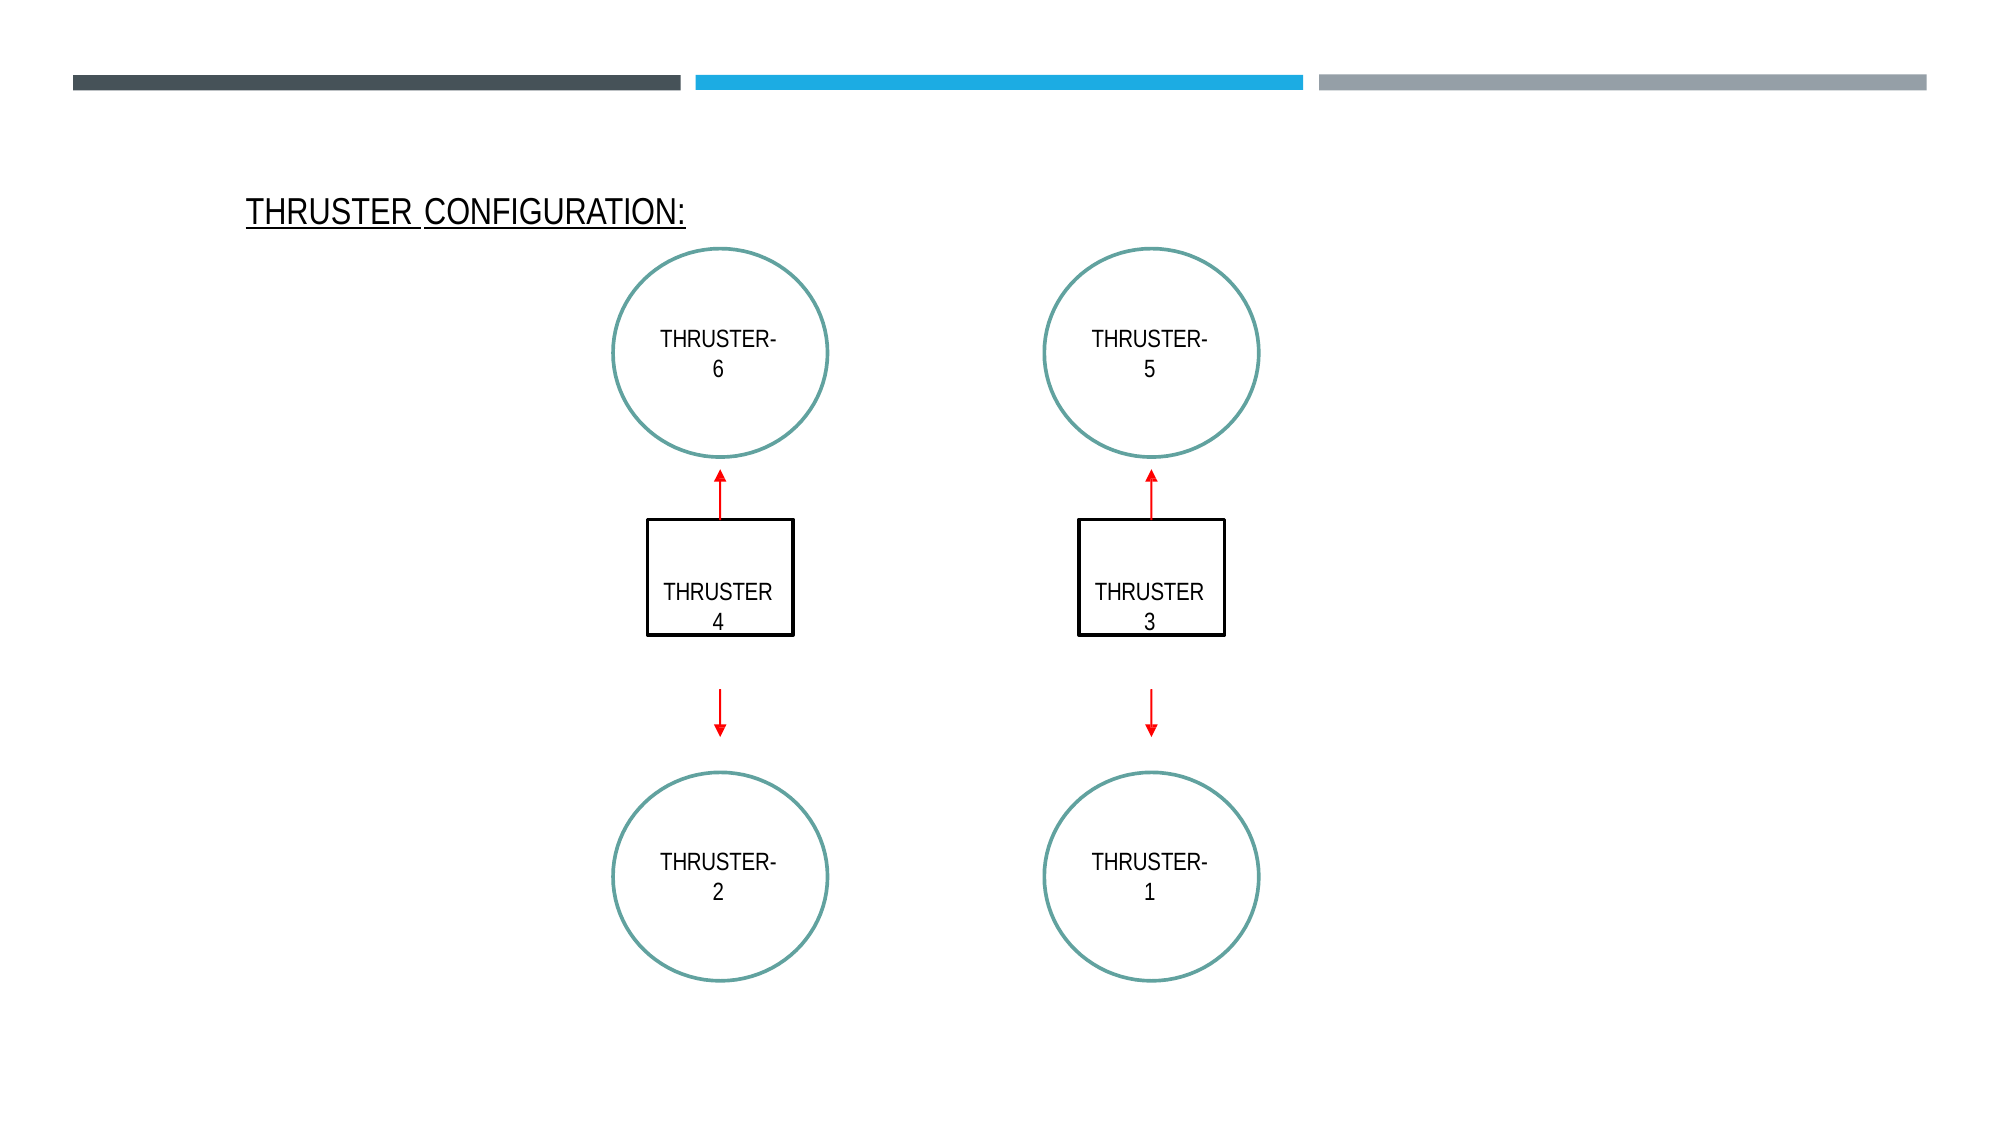

THRUSTER CONFIGURATION:

THRUSTER- 6
THRUSTER- 5

THRUSTER 4

THRUSTER 3

THRUSTER- 2
THRUSTER- 1